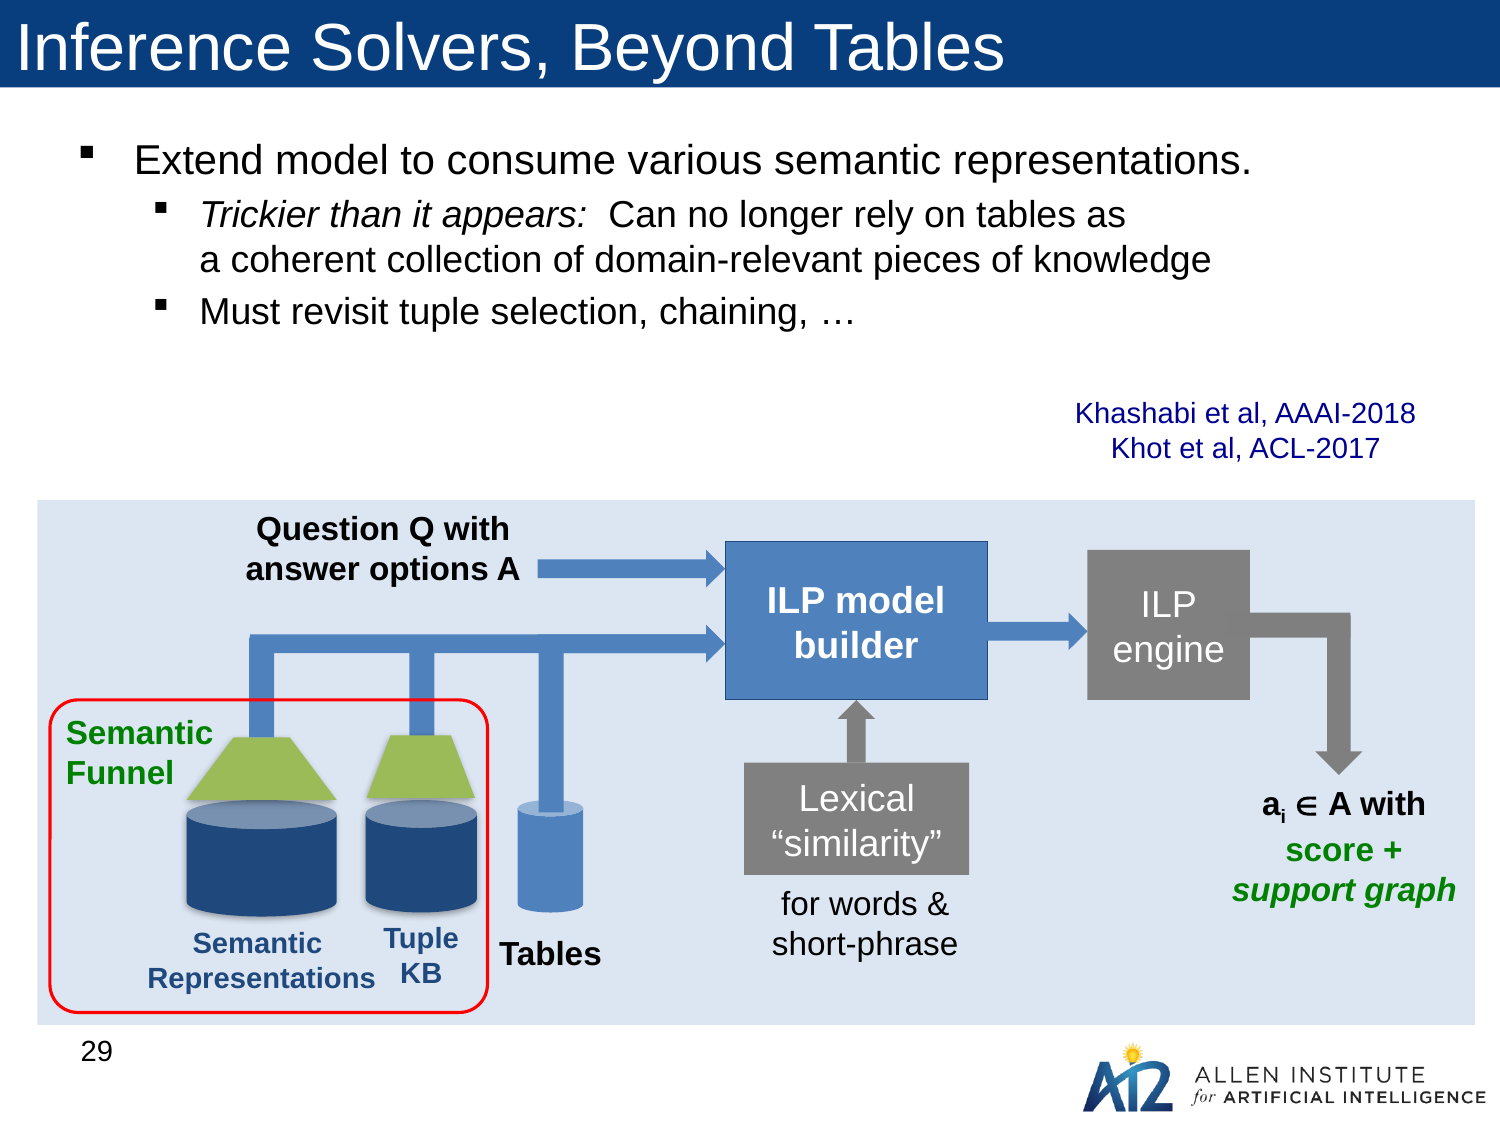

# Inference Solvers, Beyond Tables
Extend model to consume various semantic representations.
Trickier than it appears:  Can no longer rely on tables as
a coherent collection of domain-relevant pieces of knowledge
Must revisit tuple selection, chaining, …

Khashabi et al, AAAI-2018
Khot et al, ACL-2017

Question Q with
answer options A
ILP model builder

ILP
engine

Tuple
KB

Semantic
Representations

Semantic
Funnel

Lexical “similarity”
ai ∈ A with
score +
support graph

for words &
short-phrase
Tables
29